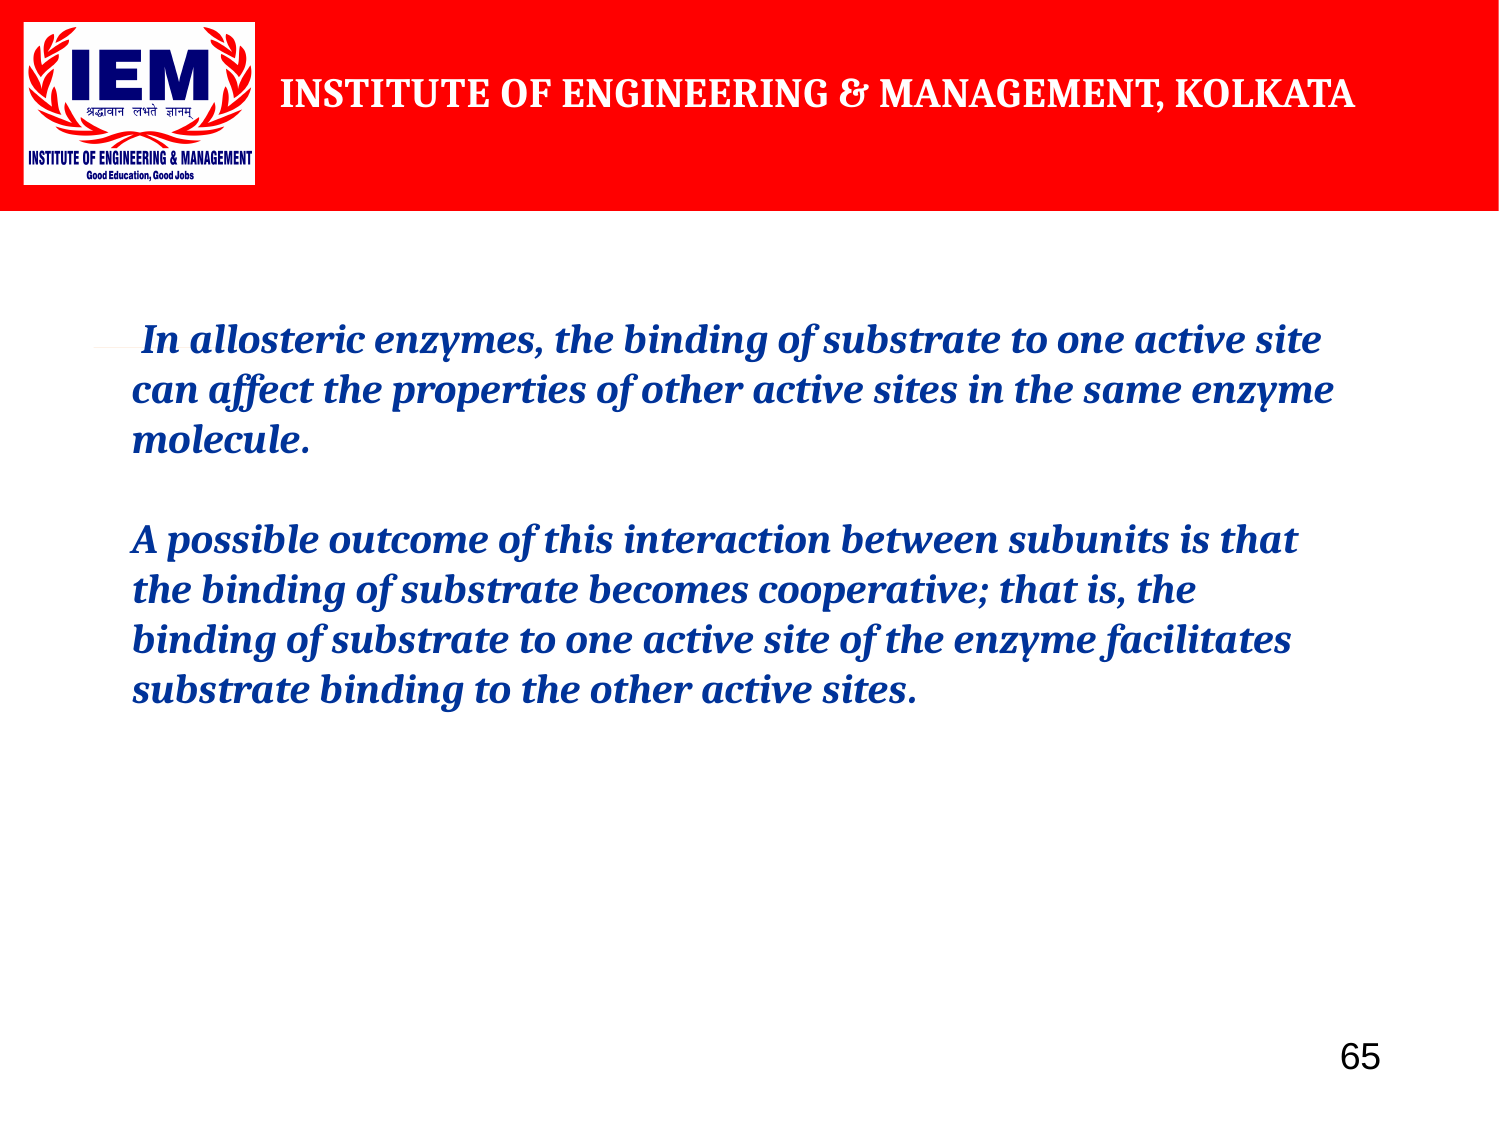

In allosteric enzymes, the binding of substrate to one active site can affect the properties of other active sites in the same enzyme molecule.

A possible outcome of this interaction between subunits is that the binding of substrate becomes cooperative; that is, the binding of substrate to one active site of the enzyme facilitates substrate binding to the other active sites.